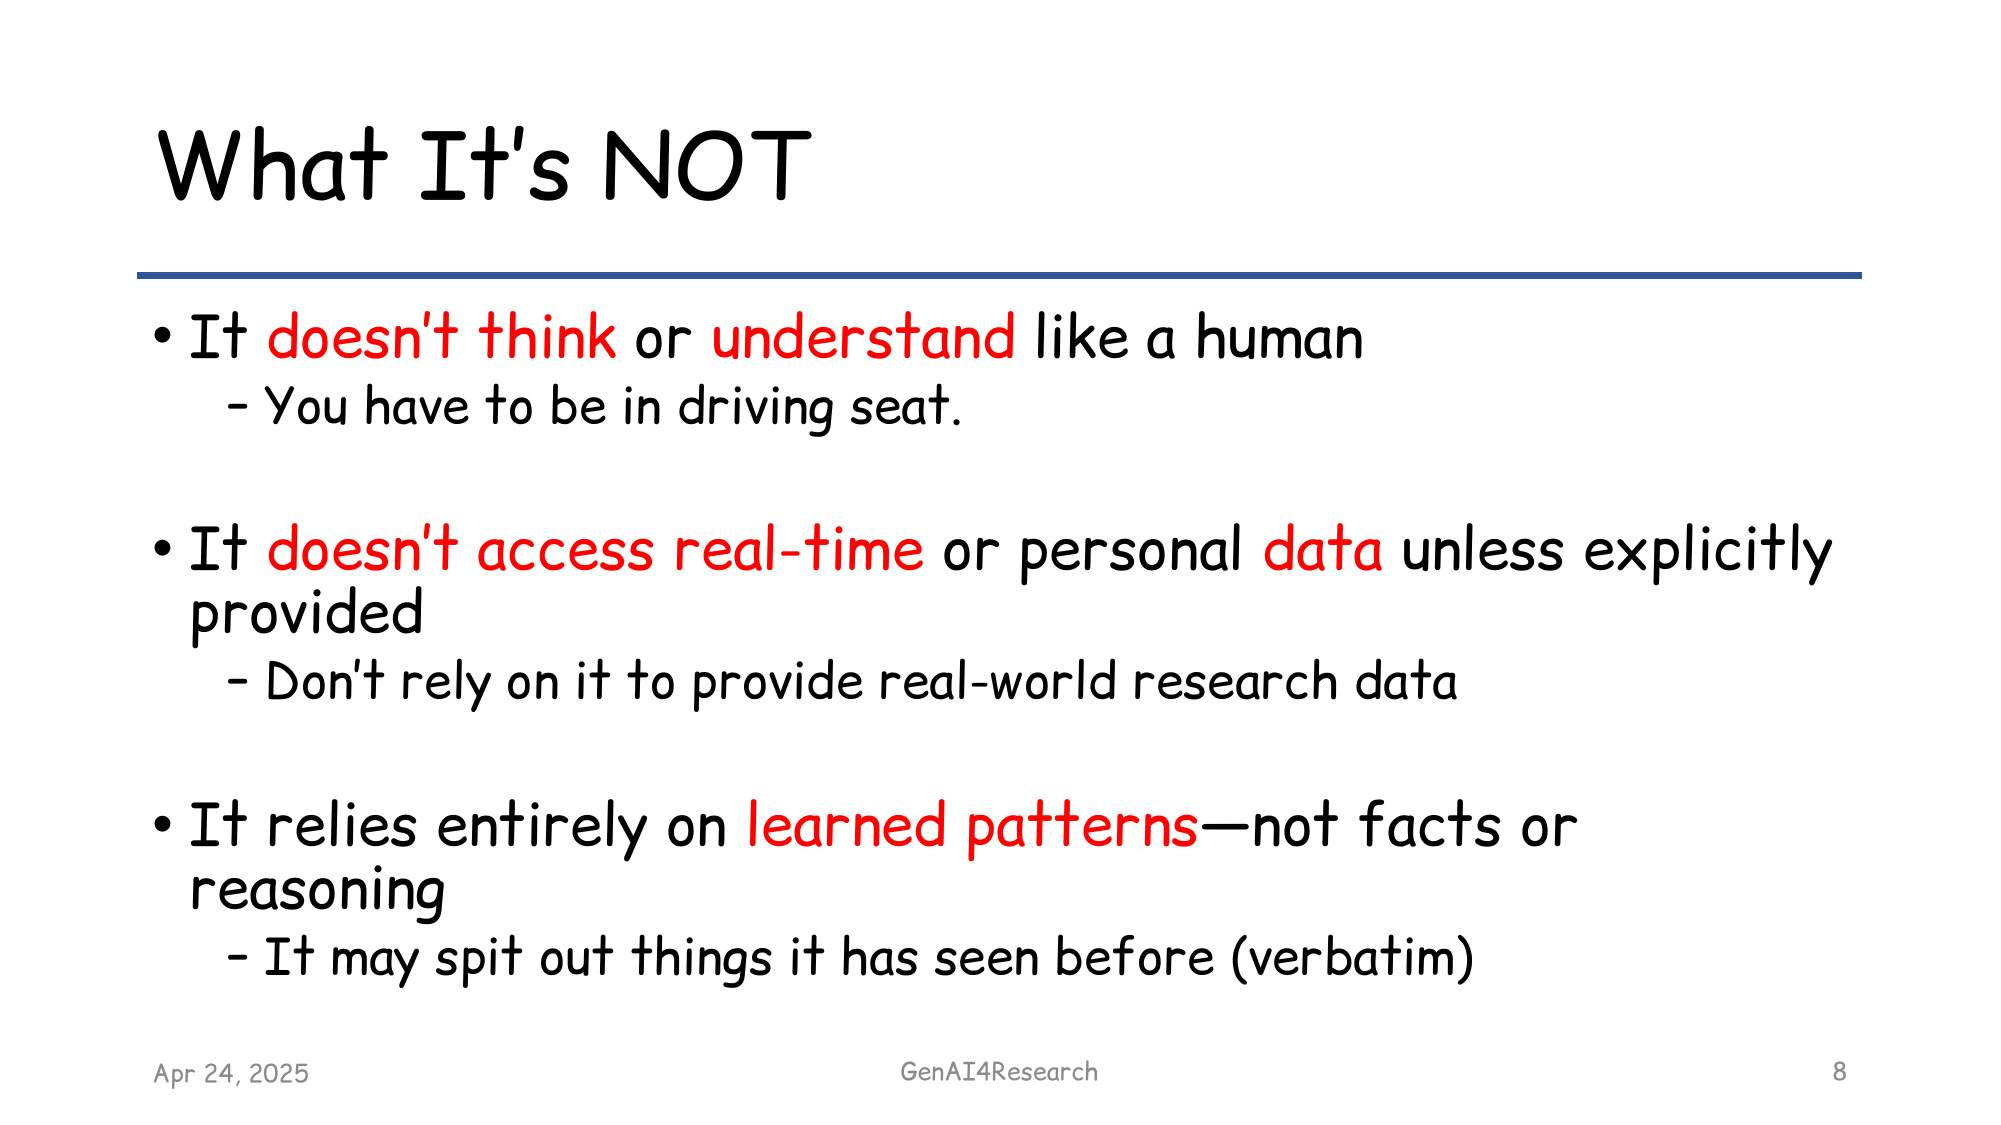

# What It’s NOT
It doesn’t think or understand like a human
You have to be in driving seat.

It doesn’t access real-time or personal data unless explicitly provided
Don’t rely on it to provide real-world research data

It relies entirely on learned patterns—not facts or reasoning
It may spit out things it has seen before (verbatim)
Apr 24, 2025
GenAI4Research
8